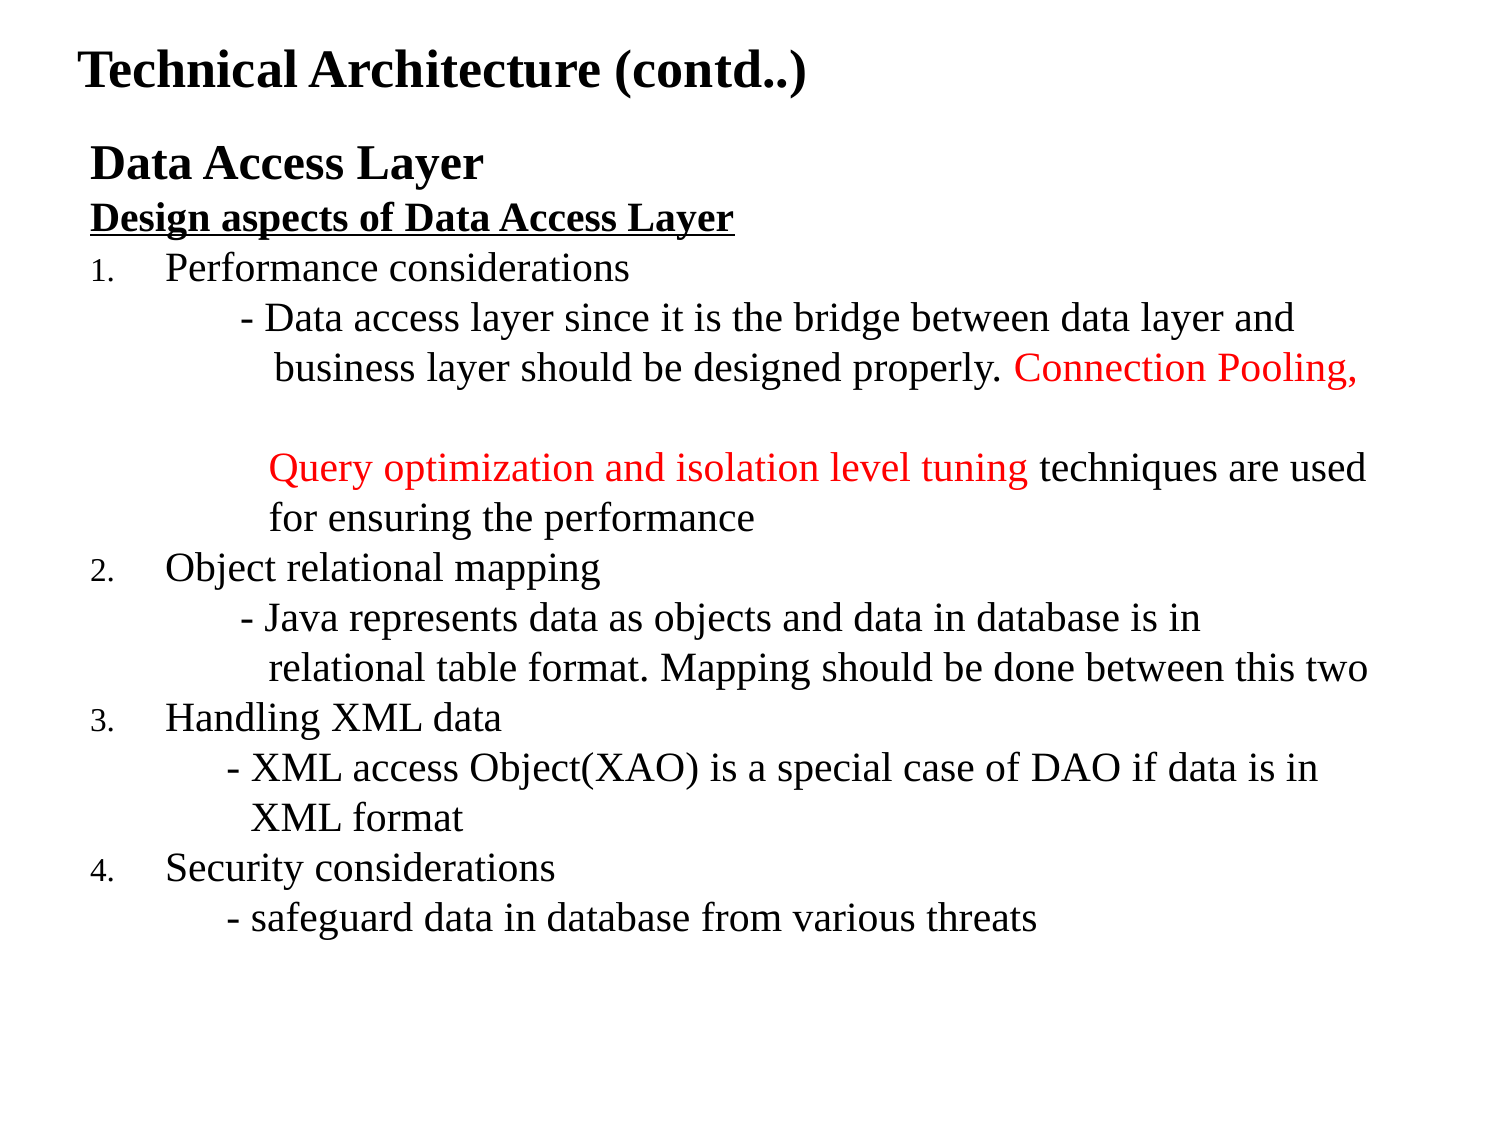

# Technical Architecture (contd..)
Data Access Layer
Design aspects of Data Access Layer
Performance considerations
	- Data access layer since it is the bridge between data layer and
                 business layer should be designed properly. Connection Pooling,
                 Query optimization and isolation level tuning techniques are used
                 for ensuring the performance
Object relational mapping
	- Java represents data as objects and data in database is in
                 relational table format. Mapping should be done between this two
Handling XML data
             - XML access Object(XAO) is a special case of DAO if data is in
	 XML format
Security considerations
             - safeguard data in database from various threats